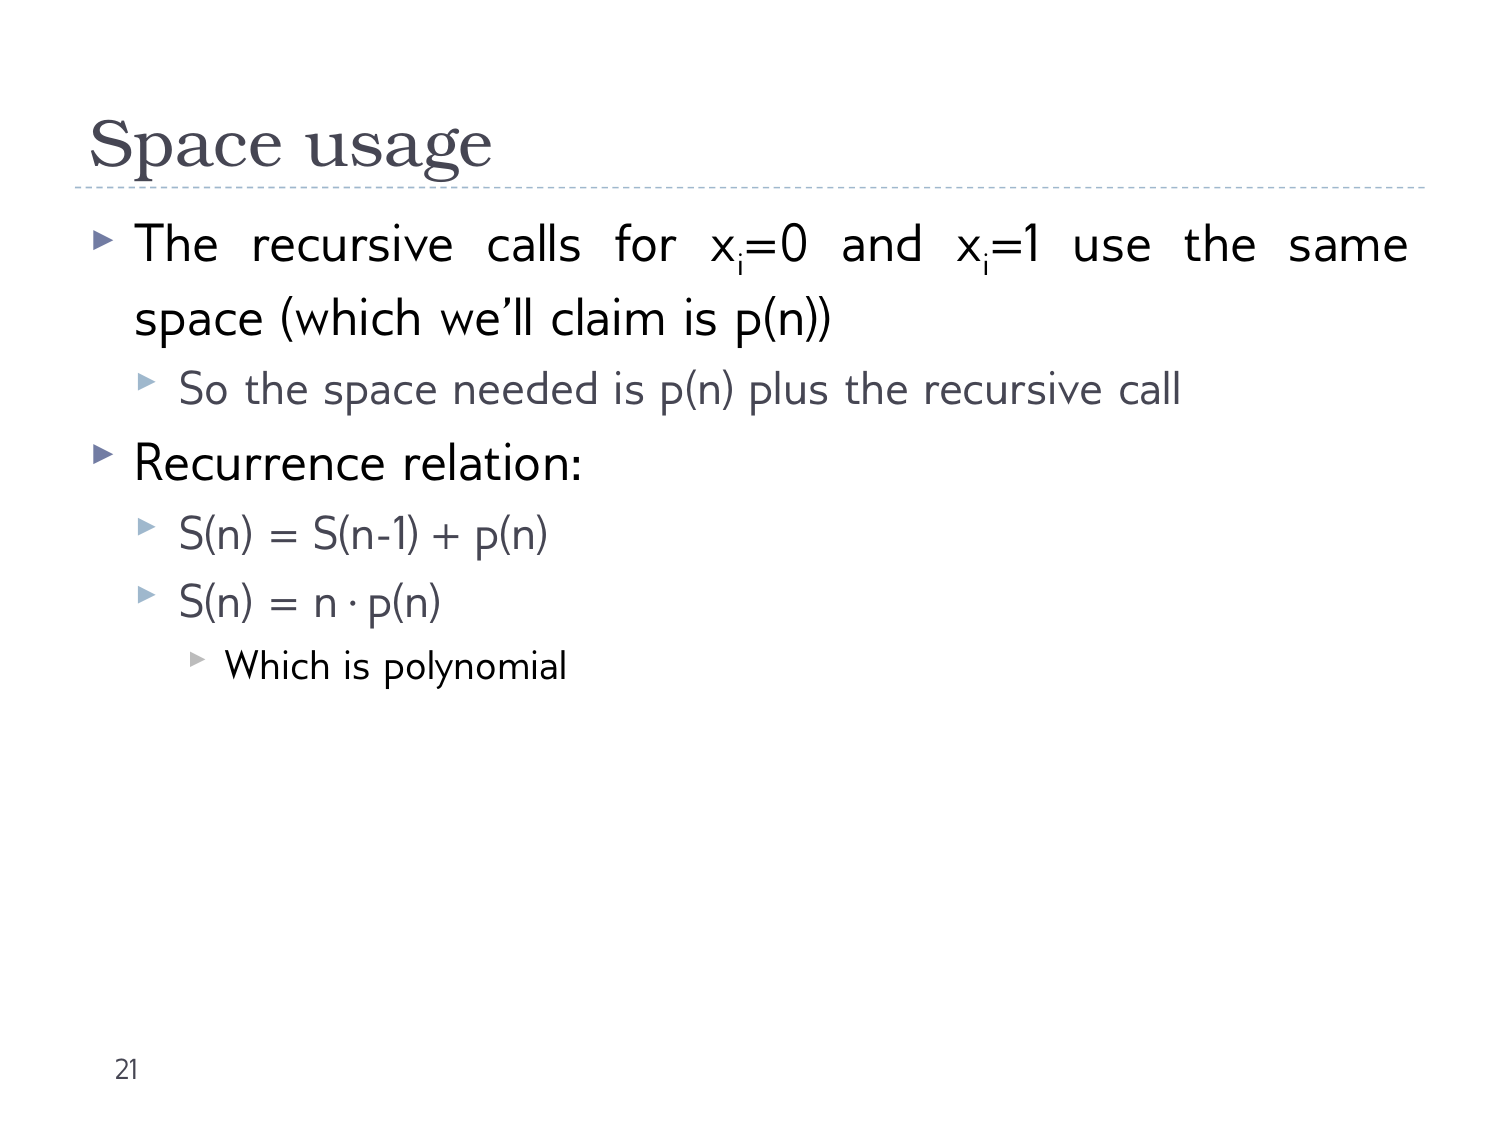

# Space usage
The recursive calls for xi=0 and xi=1 use the same space (which we’ll claim is p(n))
So the space needed is p(n) plus the recursive call
Recurrence relation:
S(n) = S(n-1) + p(n)
S(n) = n⋅p(n)
Which is polynomial

21